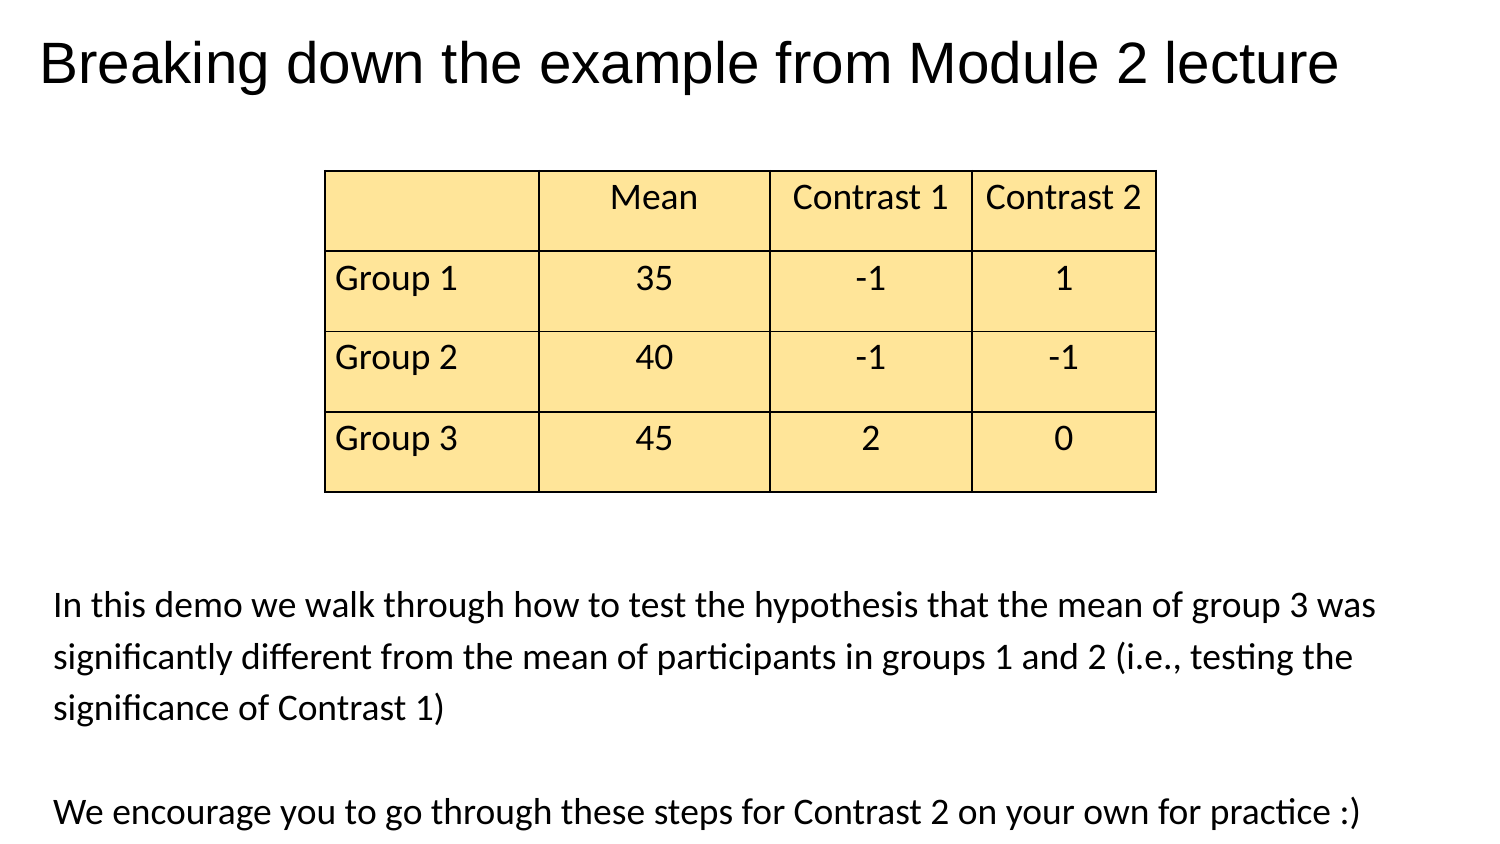

# Breaking down the example from Module 2 lecture
|  | Mean | Contrast 1 | Contrast 2 |
| --- | --- | --- | --- |
| Group 1 | 35 | -1 | 1 |
| Group 2 | 40 | -1 | -1 |
| Group 3 | 45 | 2 | 0 |
In this demo we walk through how to test the hypothesis that the mean of group 3 was significantly different from the mean of participants in groups 1 and 2 (i.e., testing the significance of Contrast 1)

We encourage you to go through these steps for Contrast 2 on your own for practice :)